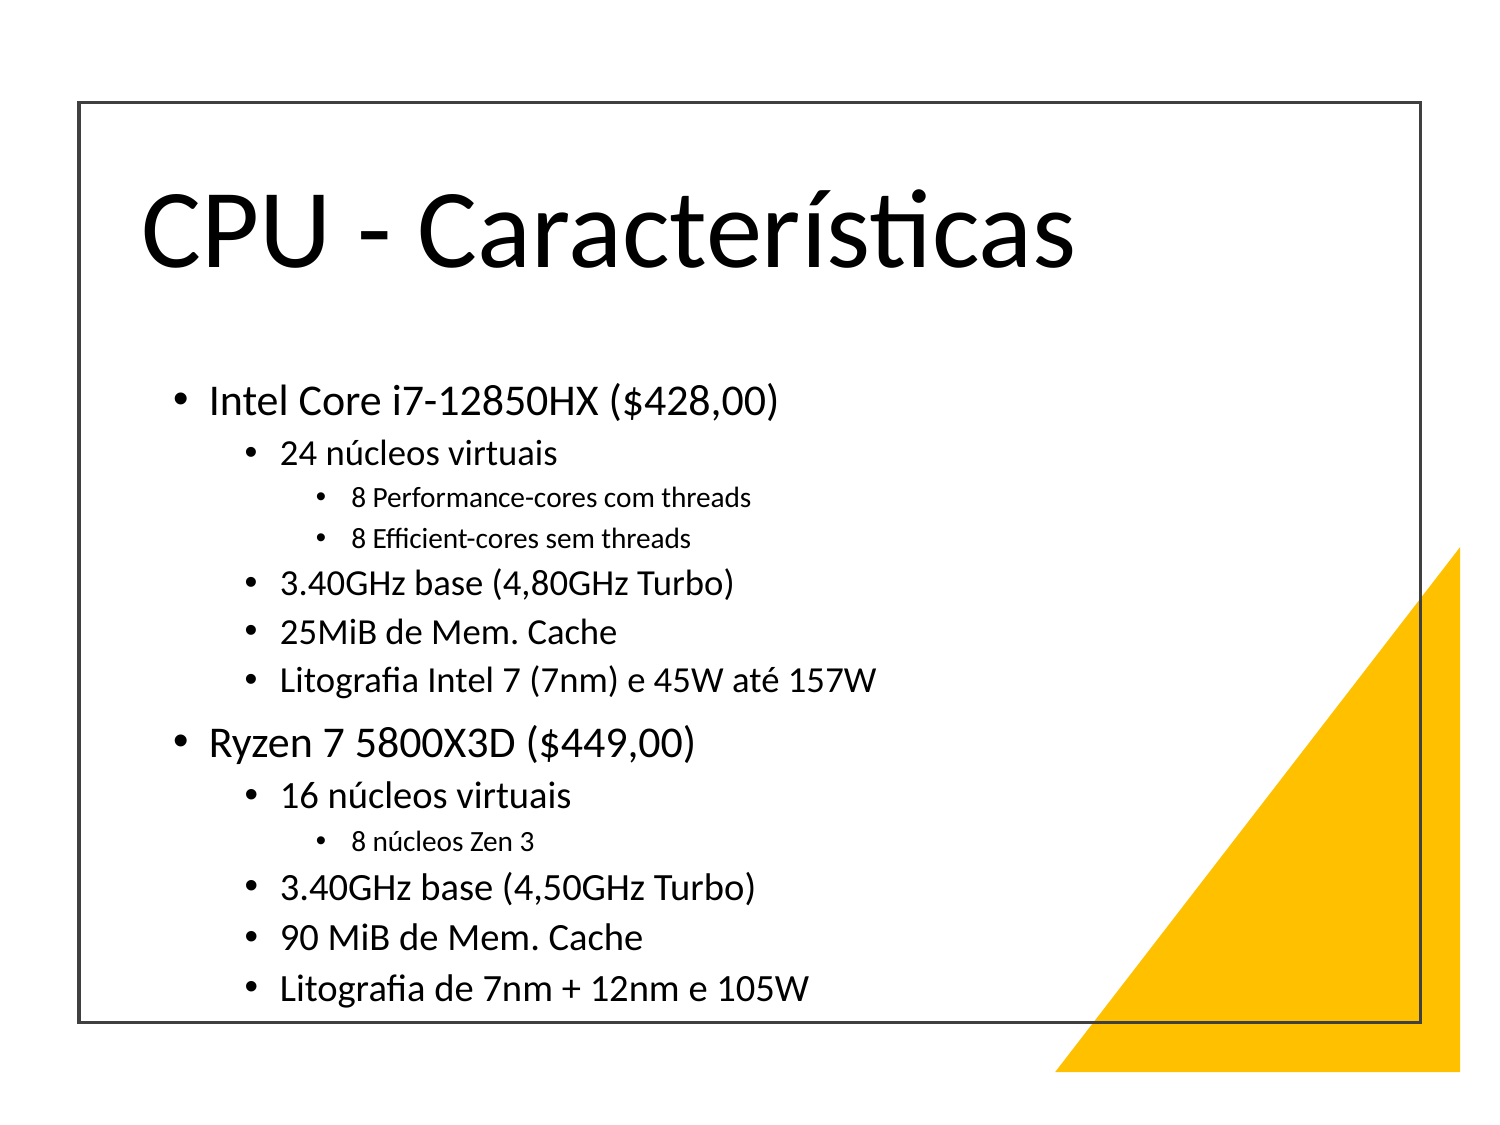

# CPU - Características

Intel Core i7-12850HX ($428,00)
24 núcleos virtuais
8 Performance-cores com threads
8 Efficient-cores sem threads
3.40GHz base (4,80GHz Turbo)
25MiB de Mem. Cache
Litografia Intel 7 (7nm) e 45W até 157W
Ryzen 7 5800X3D ($449,00)
16 núcleos virtuais
8 núcleos Zen 3
3.40GHz base (4,50GHz Turbo)
90 MiB de Mem. Cache
Litografia de 7nm + 12nm e 105W